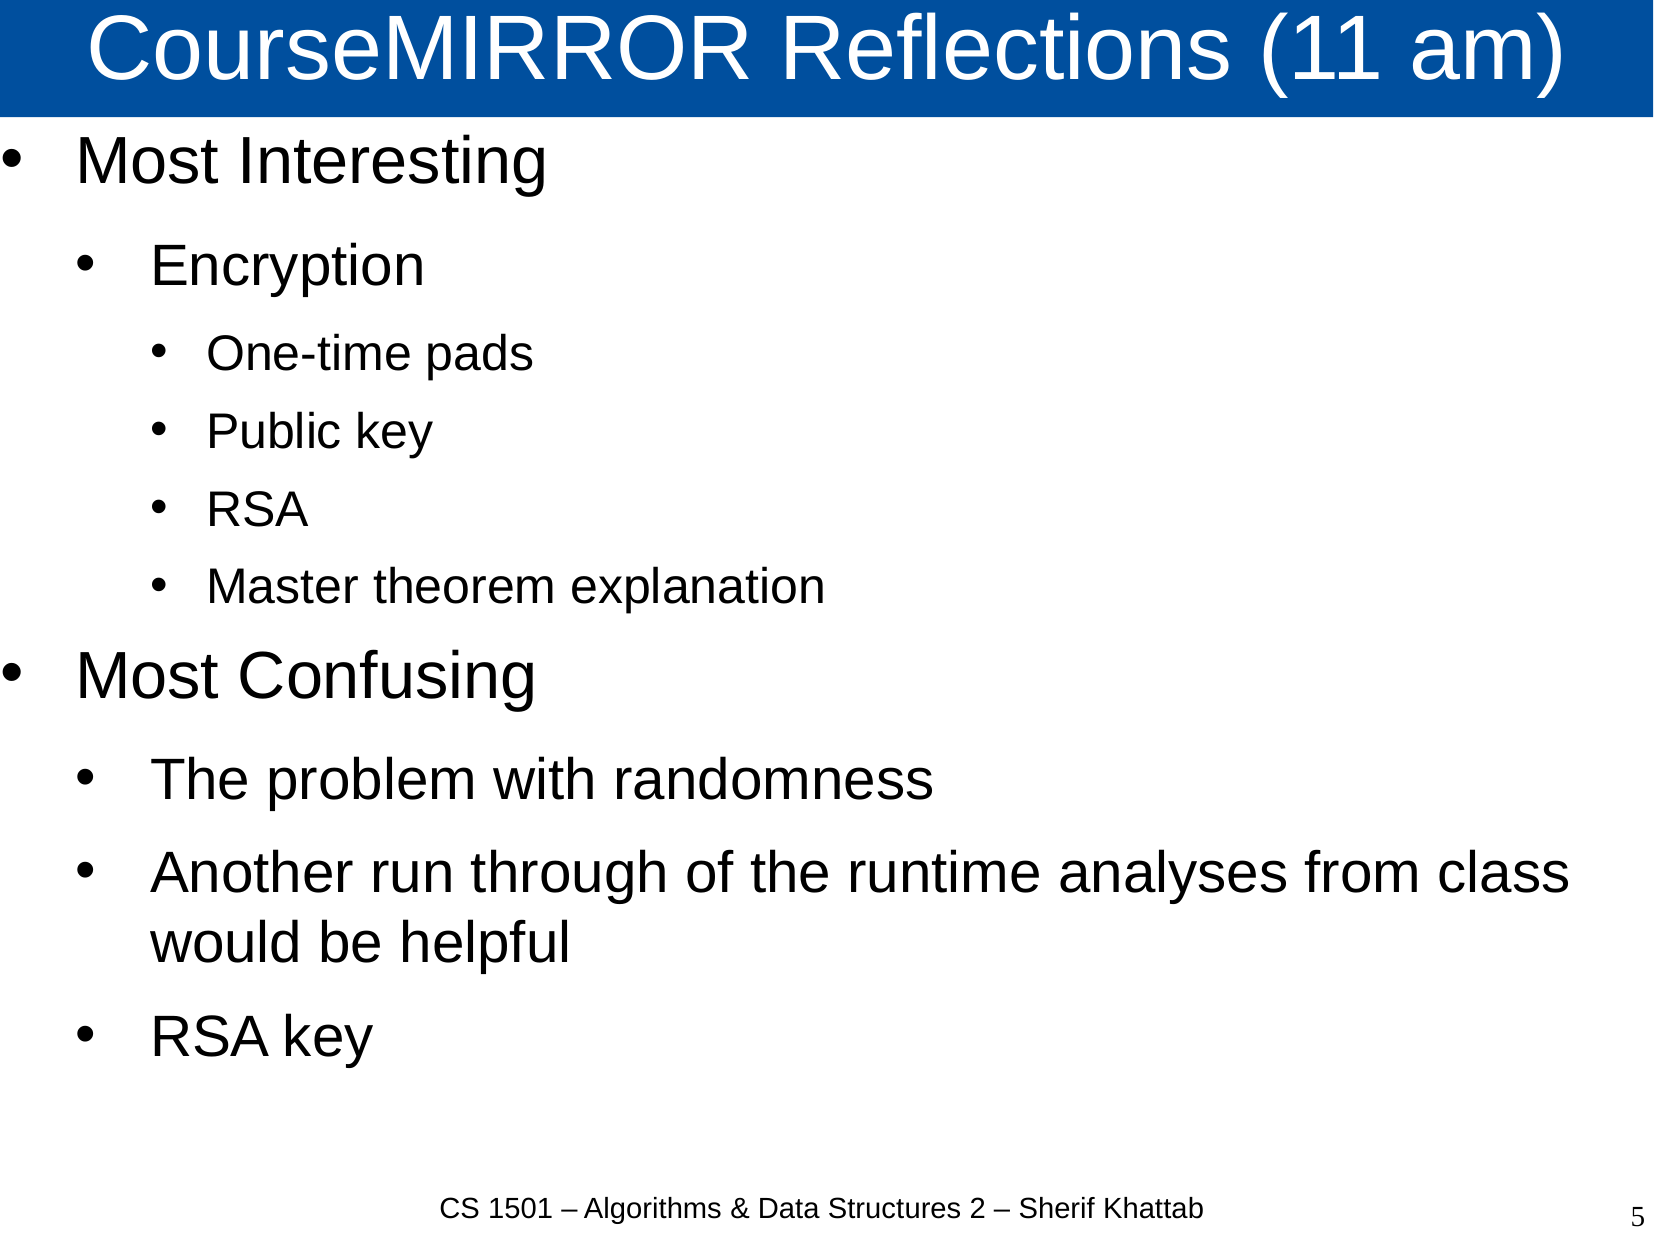

# CourseMIRROR Reflections (11 am)
Most Interesting
Encryption
One-time pads
Public key
RSA
Master theorem explanation
Most Confusing
The problem with randomness
Another run through of the runtime analyses from class would be helpful
RSA key
CS 1501 – Algorithms & Data Structures 2 – Sherif Khattab
5